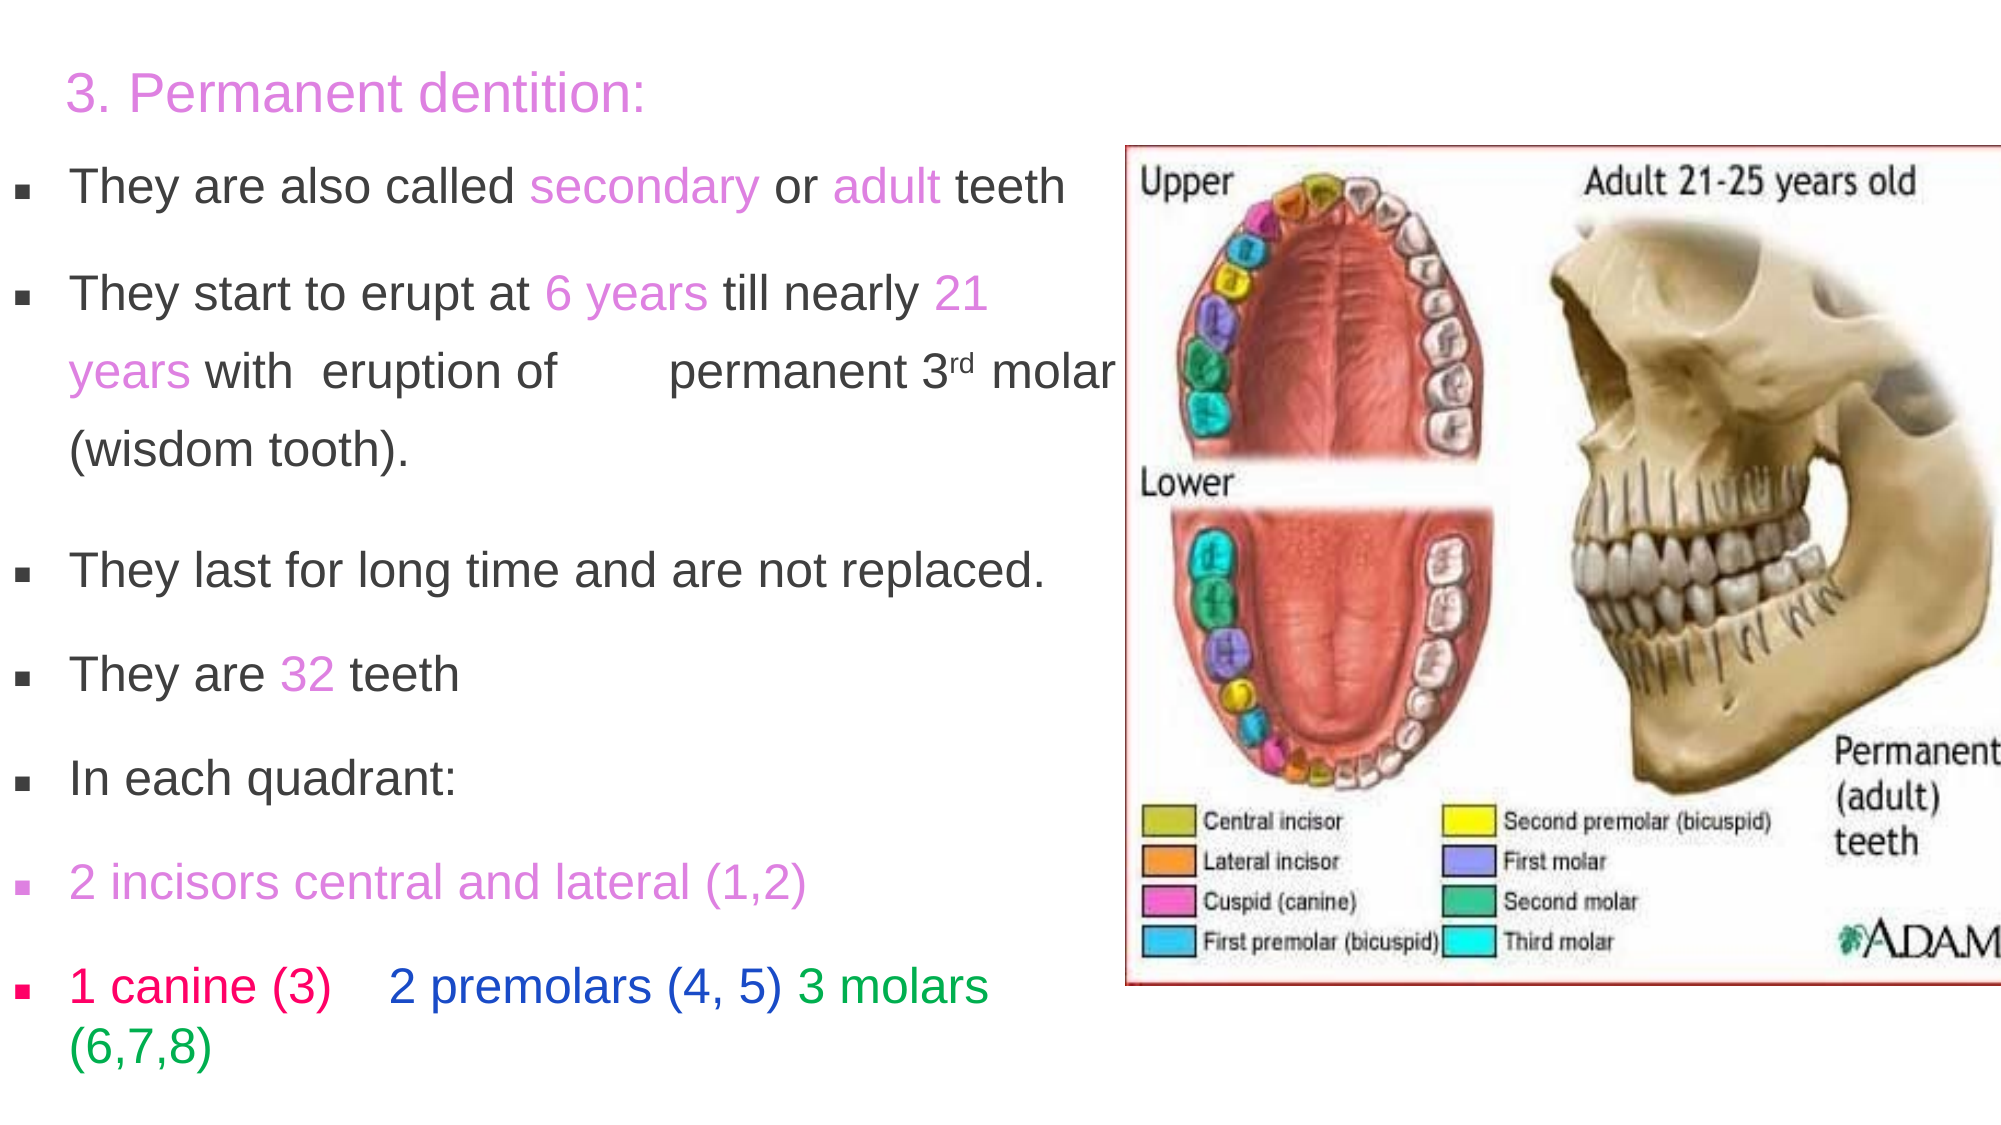

# 3. Permanent dentition:

They are also called secondary or adult teeth
They start to erupt at 6 years till nearly 21 years with  eruption of	permanent 3rd  molar (wisdom tooth).

They last for long time and are not replaced.
They are 32 teeth
In each quadrant:
2 incisors central and lateral (1,2)
1 canine (3)    2 premolars (4, 5) 3 molars (6,7,8)